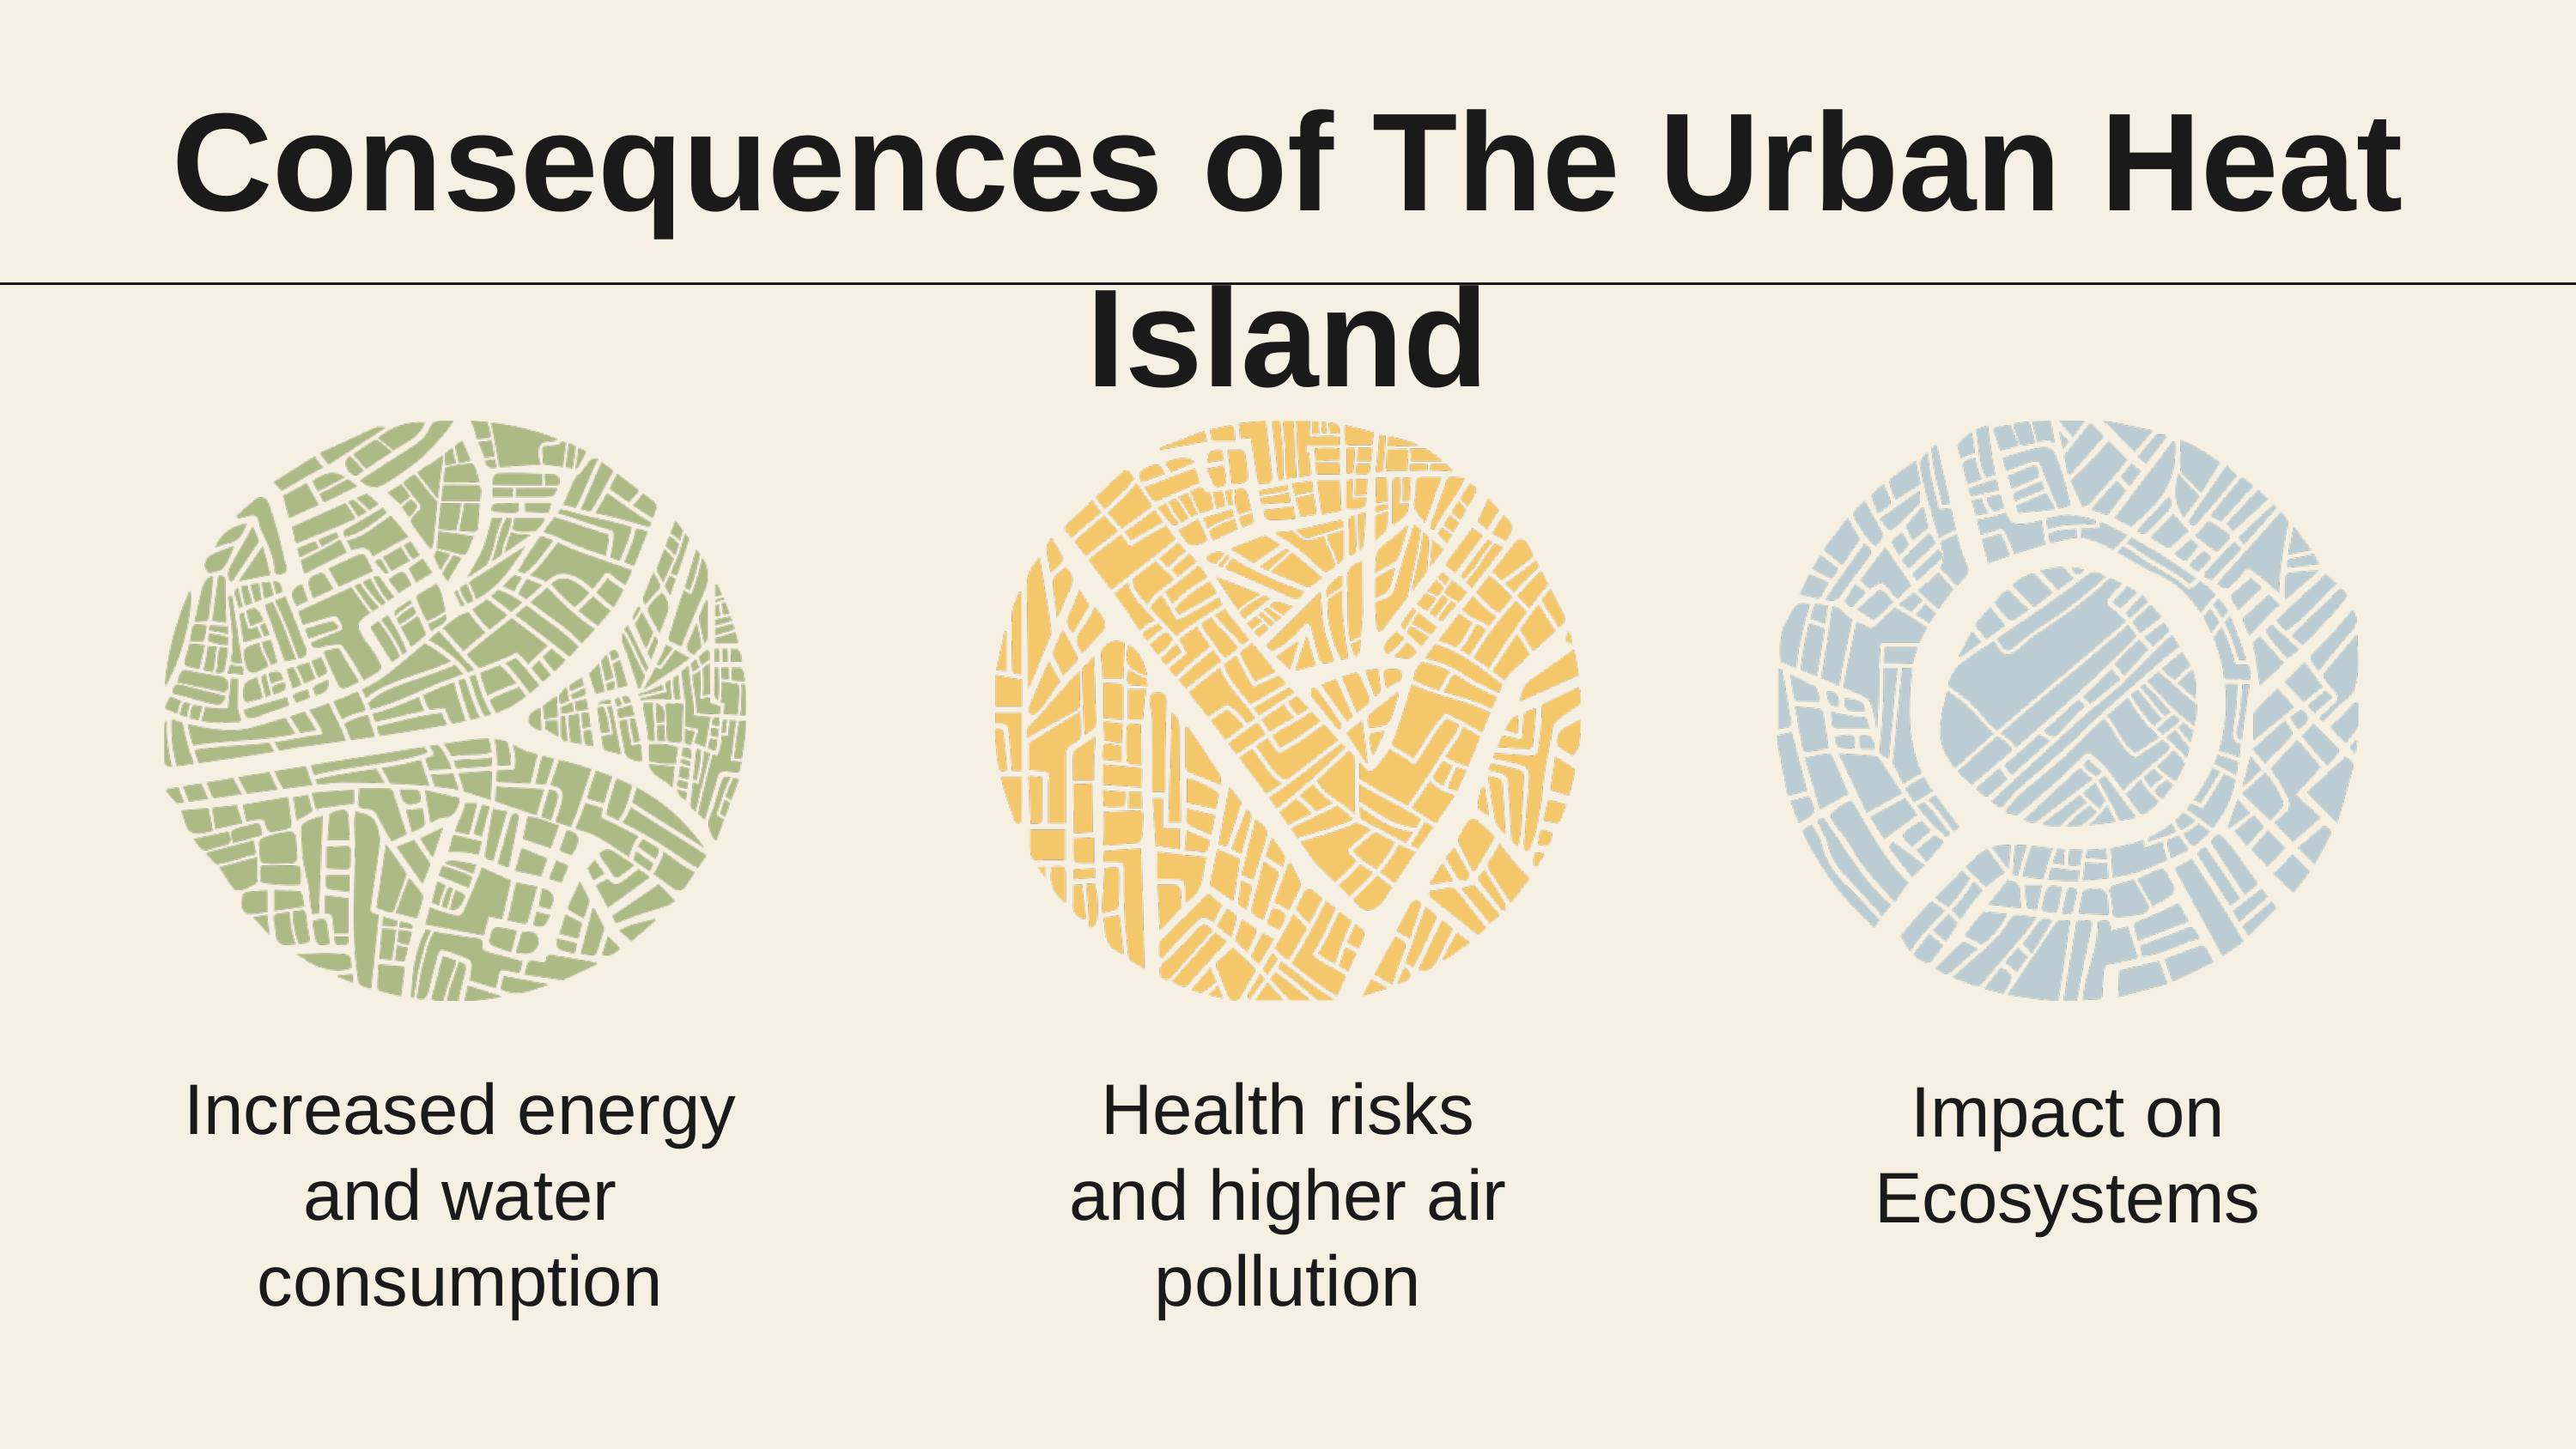

Consequences of The Urban Heat Island

Increased energy and water consumption
Health risks and higher air pollution
Impact on Ecosystems